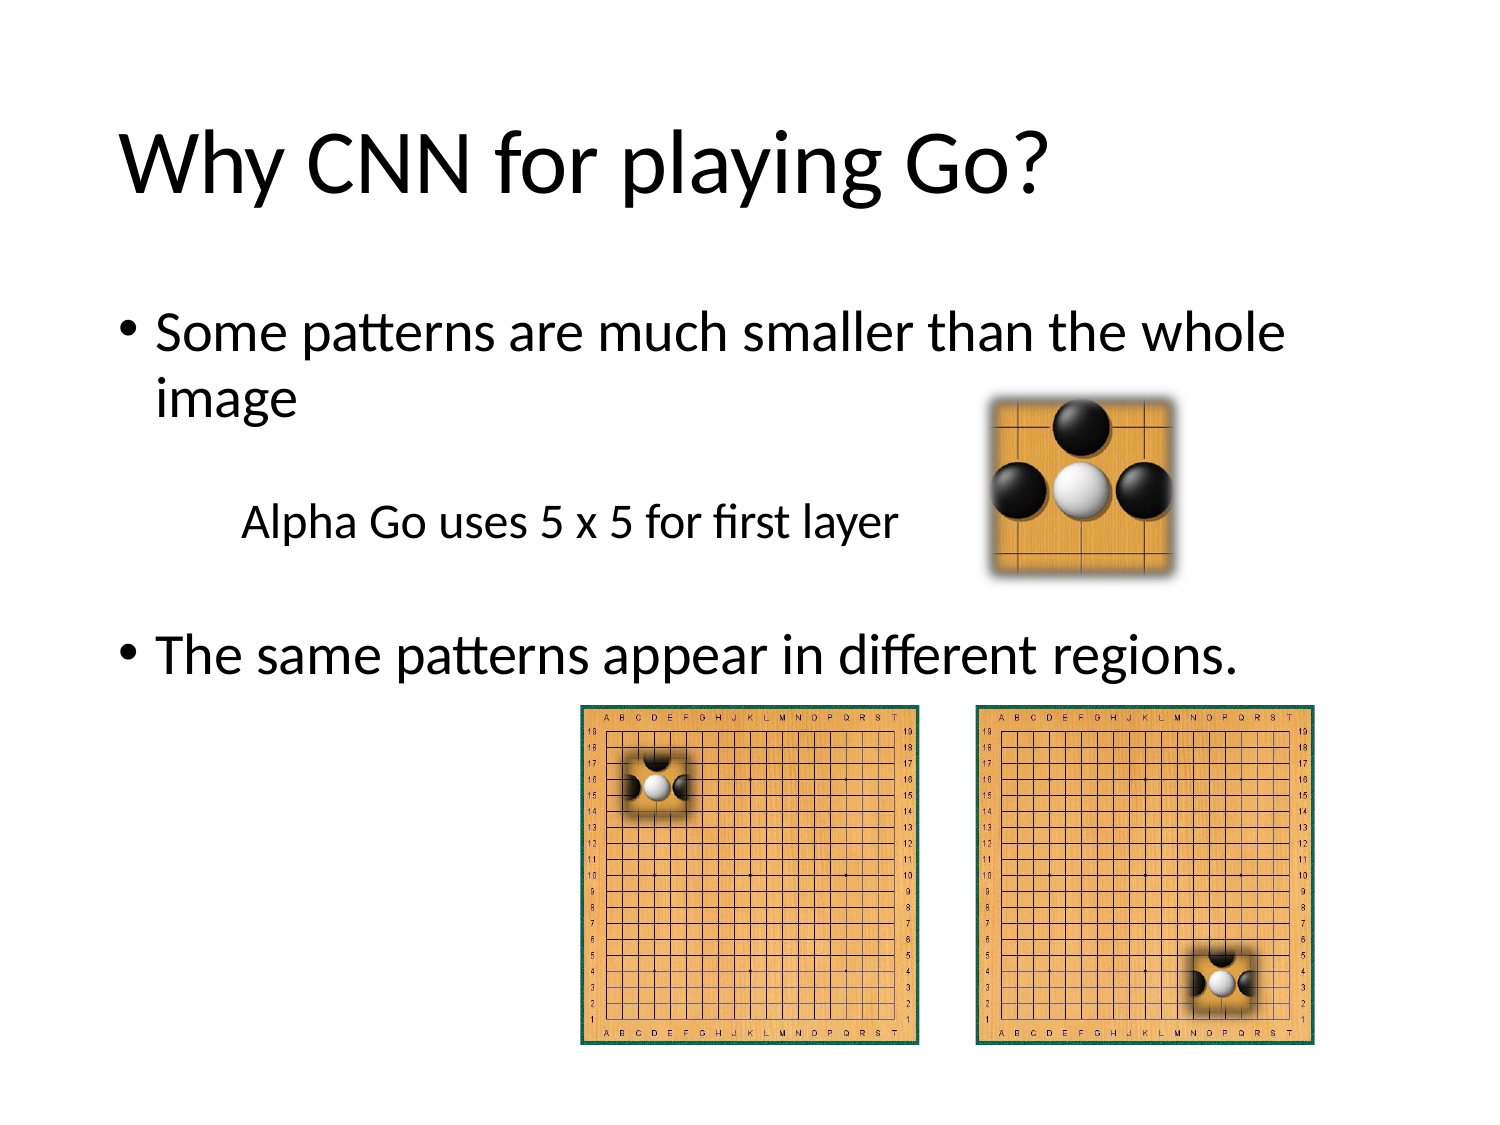

# Why CNN for playing Go?
Some patterns are much smaller than the whole
image

Alpha Go uses 5 x 5 for first layer

The same patterns appear in different regions.